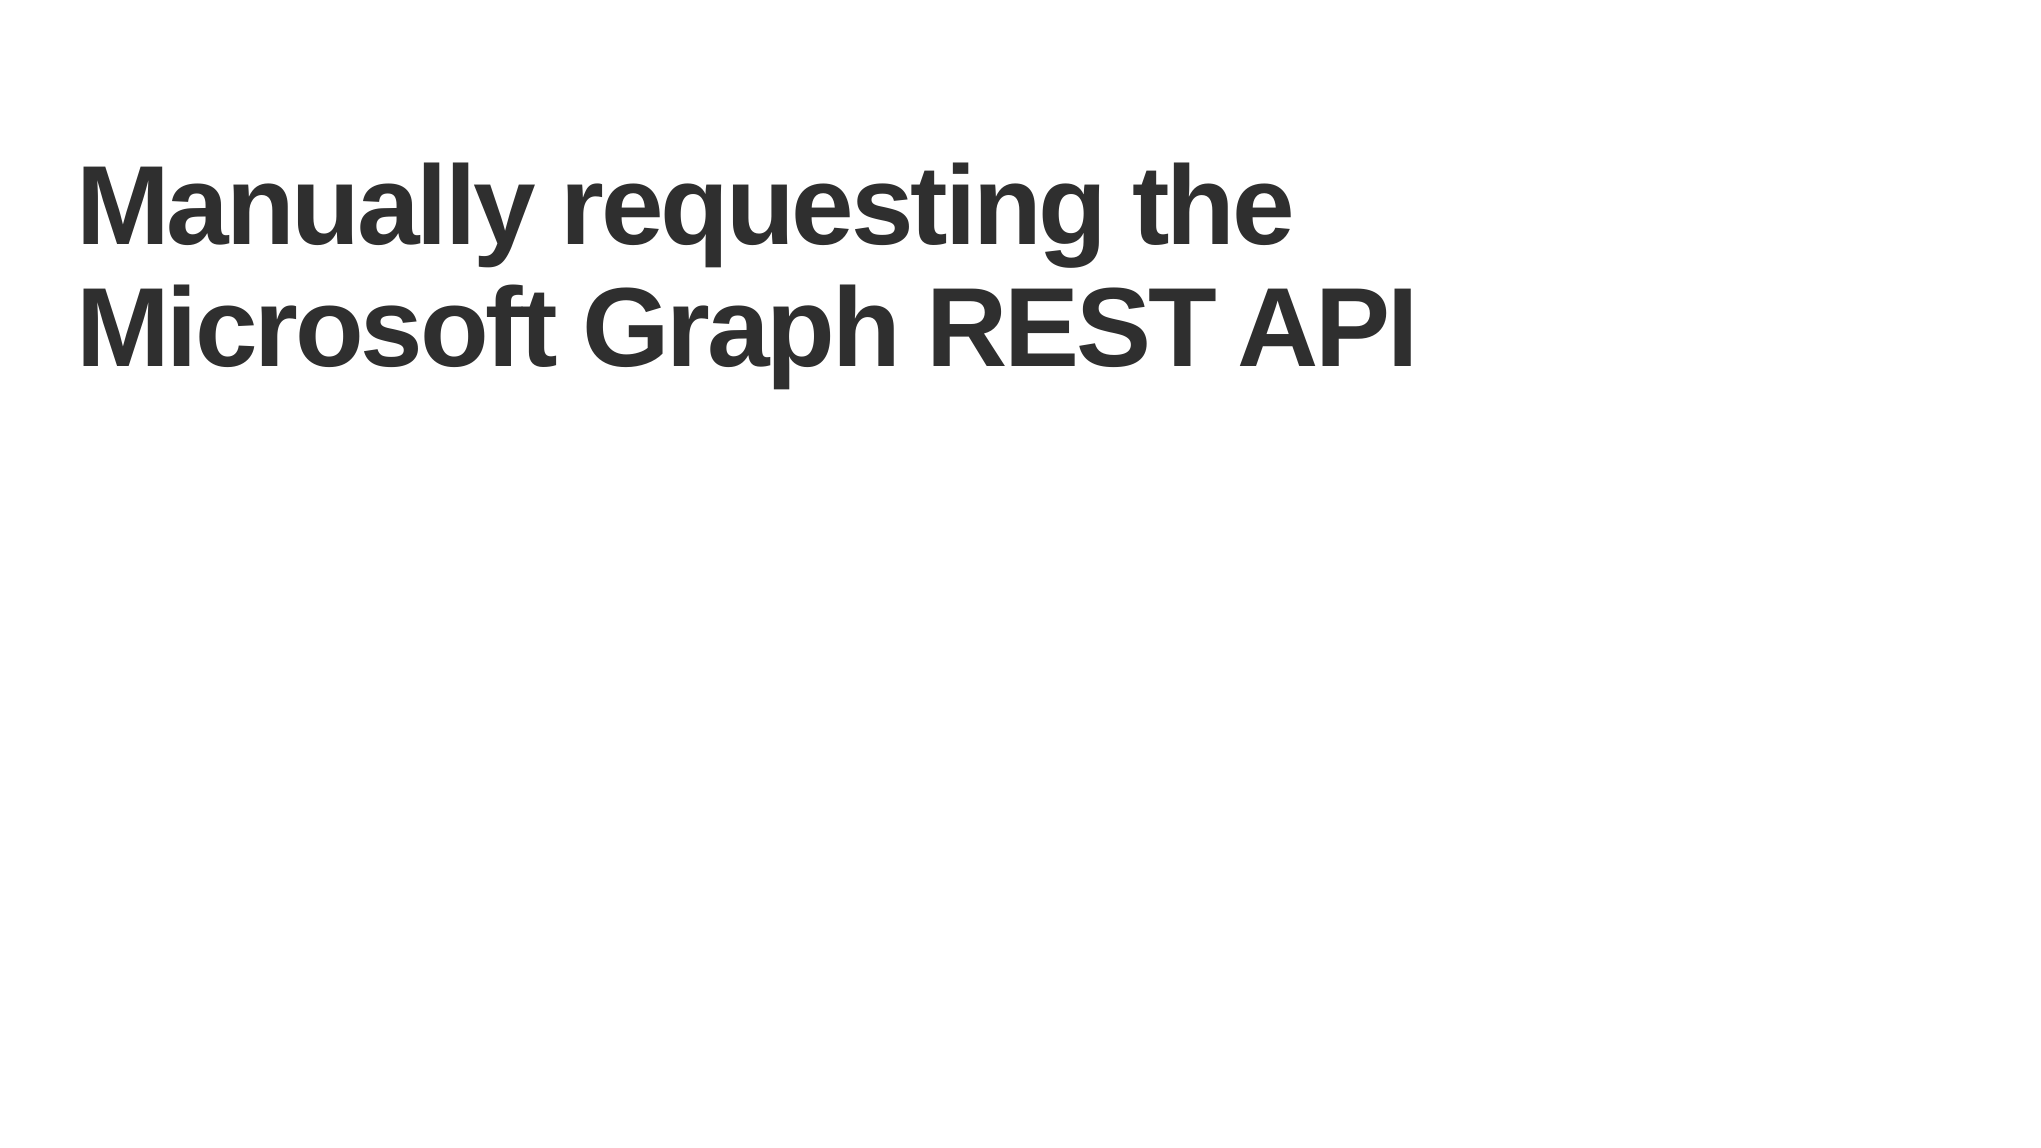

# Manually requesting the Microsoft Graph REST API